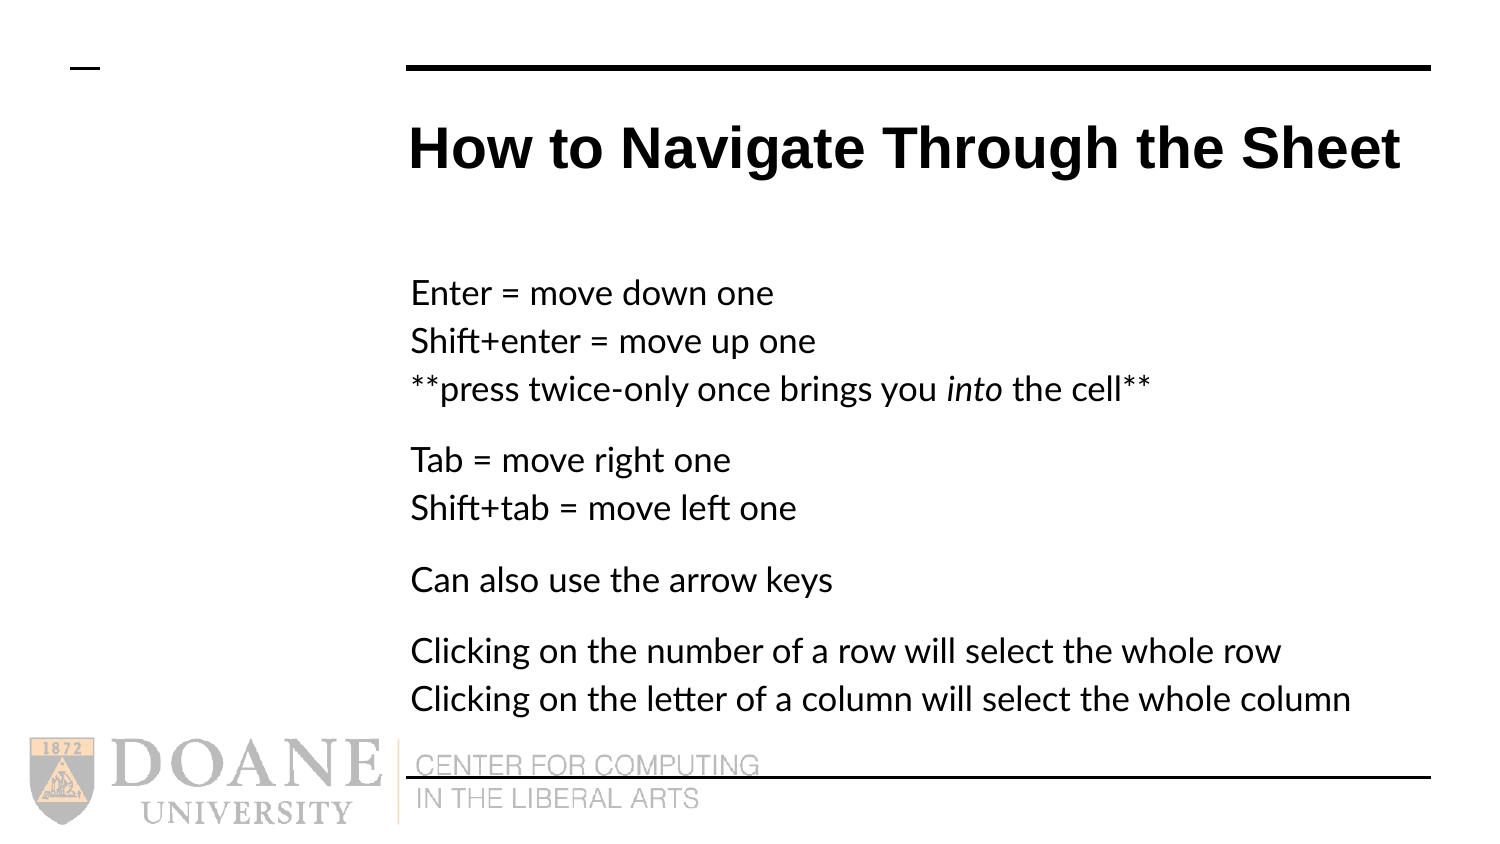

# How to Navigate Through the Sheet
Enter = move down one
Shift+enter = move up one
**press twice-only once brings you into the cell**
Tab = move right one
Shift+tab = move left one
Can also use the arrow keys
Clicking on the number of a row will select the whole row
Clicking on the letter of a column will select the whole column